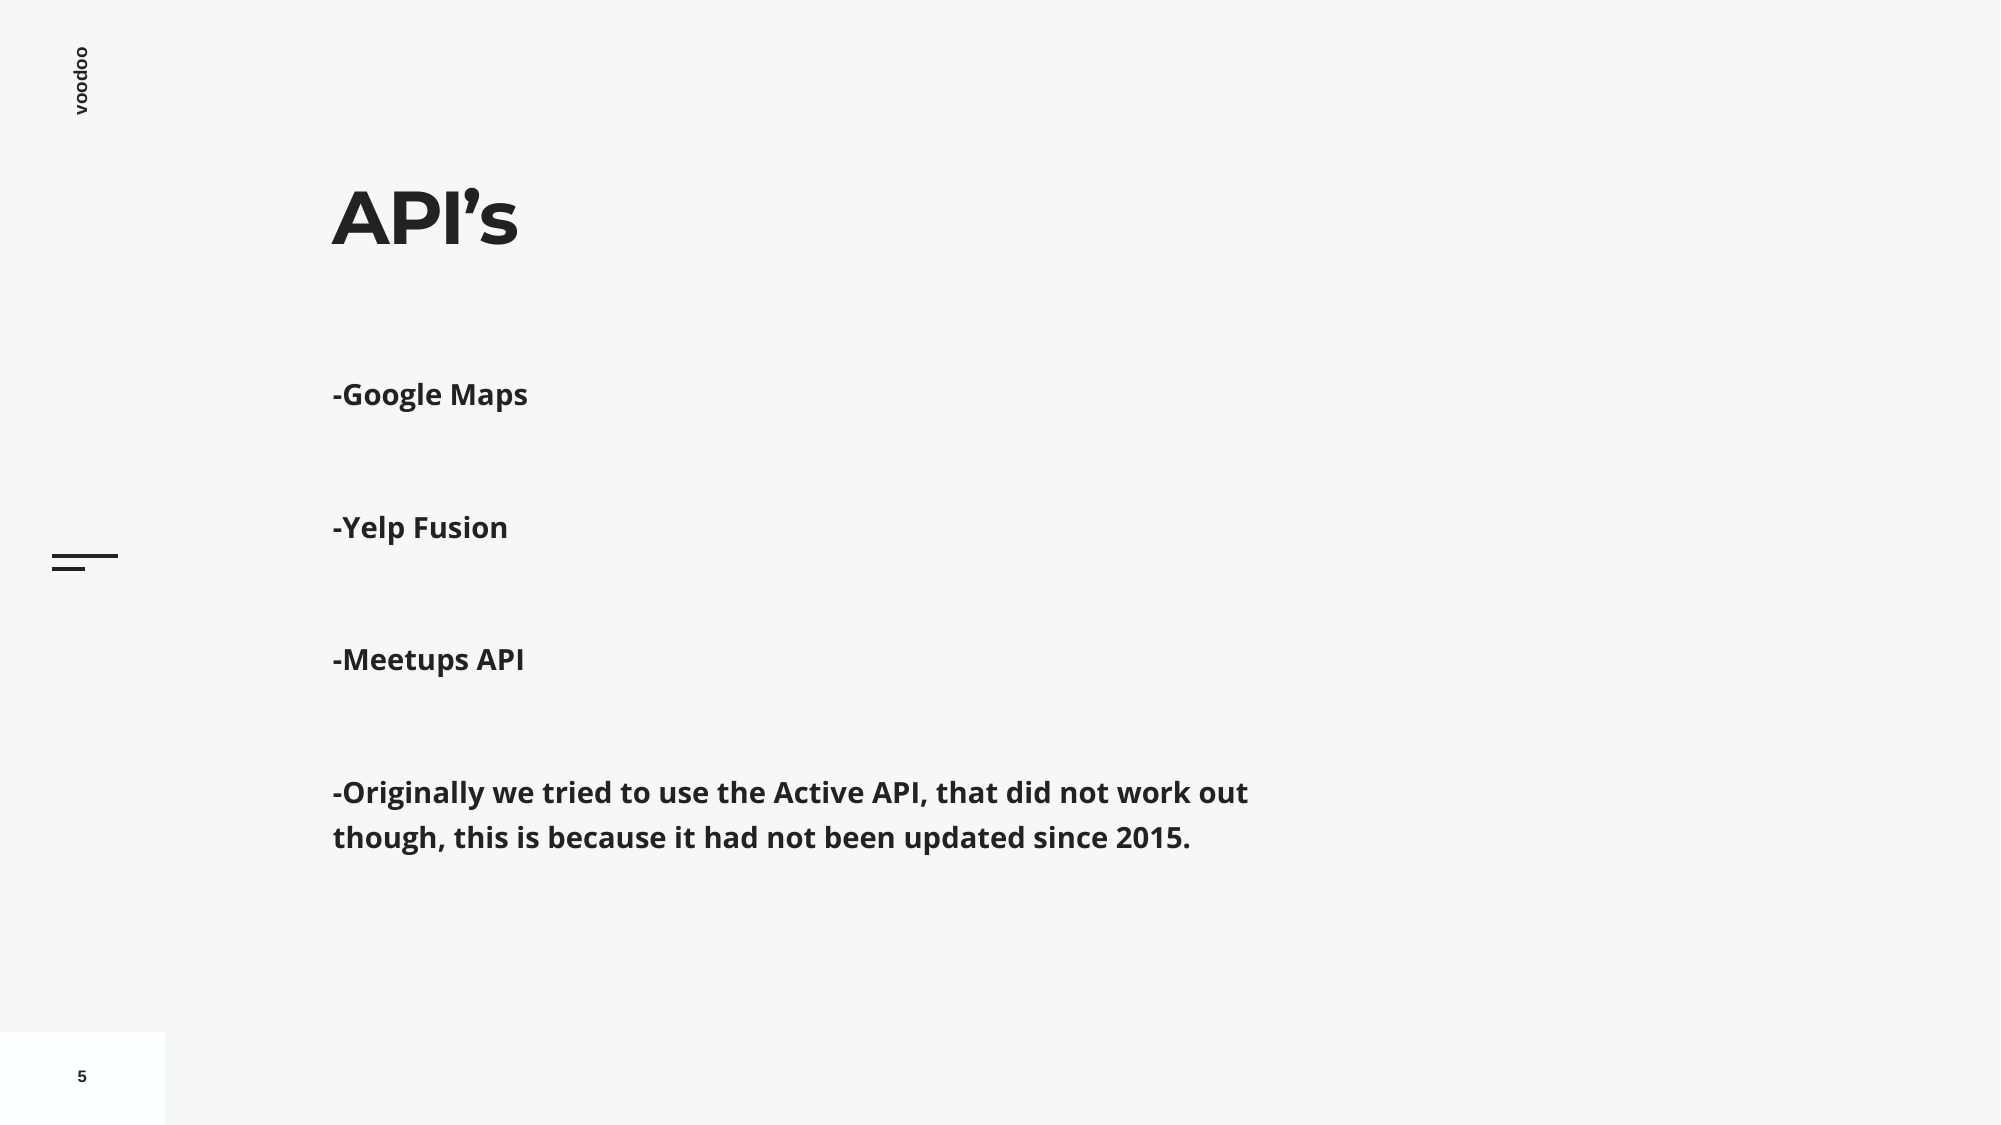

# API’s
-Google Maps

-Yelp Fusion

-Meetups API

-Originally we tried to use the Active API, that did not work out though, this is because it had not been updated since 2015.